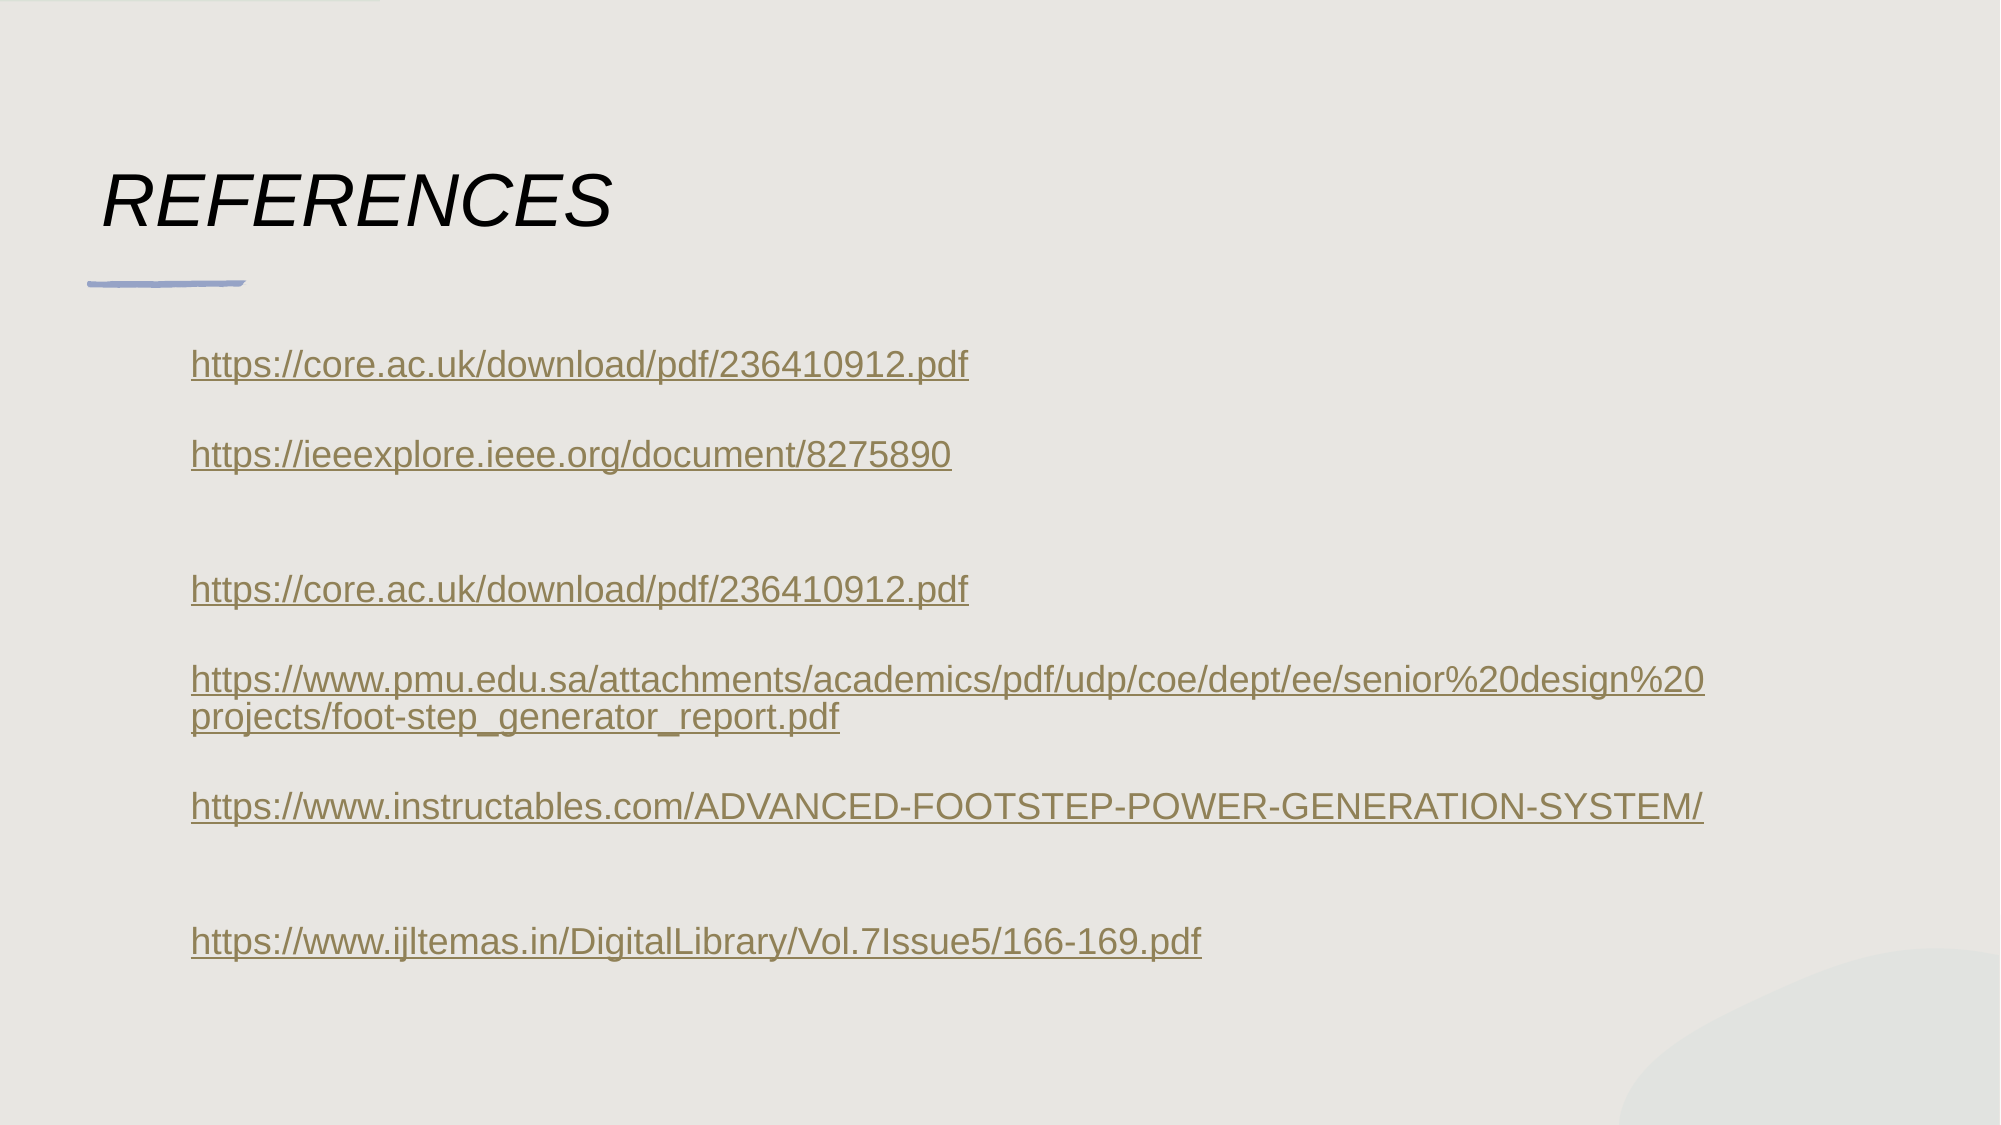

# REFERENCES

https://core.ac.uk/download/pdf/236410912.pdf

https://ieeexplore.ieee.org/document/8275890

https://core.ac.uk/download/pdf/236410912.pdf

https://www.pmu.edu.sa/attachments/academics/pdf/udp/coe/dept/ee/senior%20design%20projects/foot-step_generator_report.pdf

https://www.instructables.com/ADVANCED-FOOTSTEP-POWER-GENERATION-SYSTEM/

https://www.ijltemas.in/DigitalLibrary/Vol.7Issue5/166-169.pdf